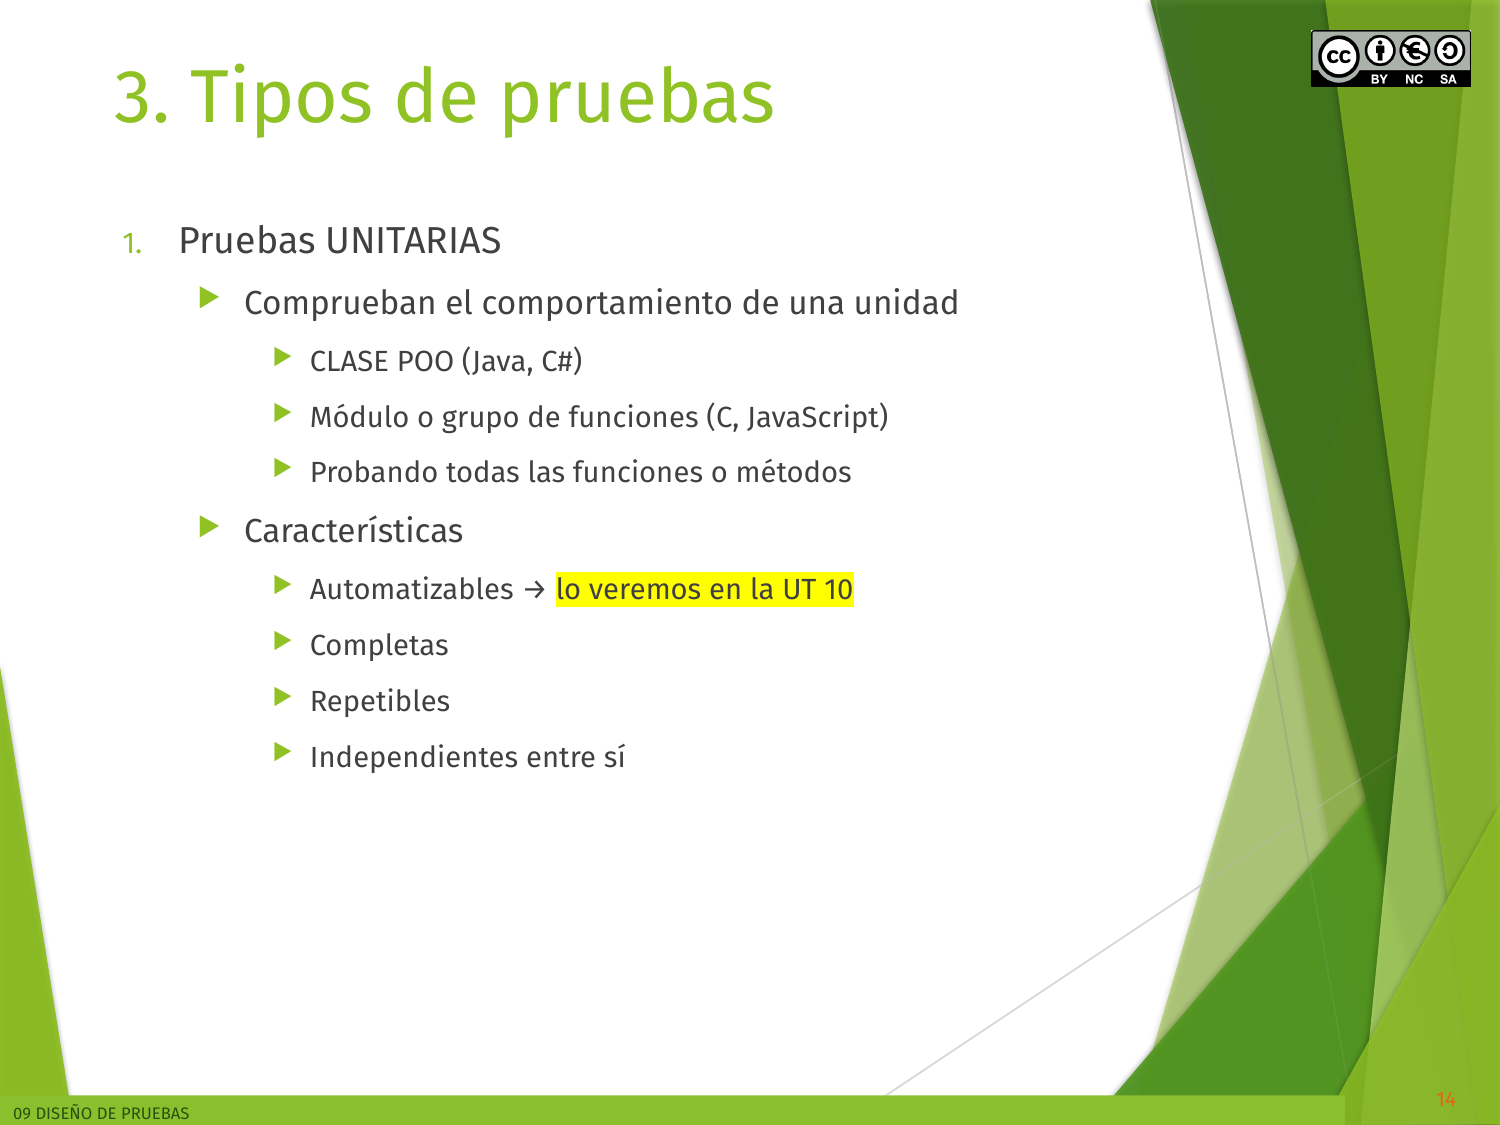

# 3. Tipos de pruebas
Pruebas UNITARIAS
Comprueban el comportamiento de una unidad
CLASE POO (Java, C#)
Módulo o grupo de funciones (C, JavaScript)
Probando todas las funciones o métodos
Características
Automatizables → lo veremos en la UT 10
Completas
Repetibles
Independientes entre sí